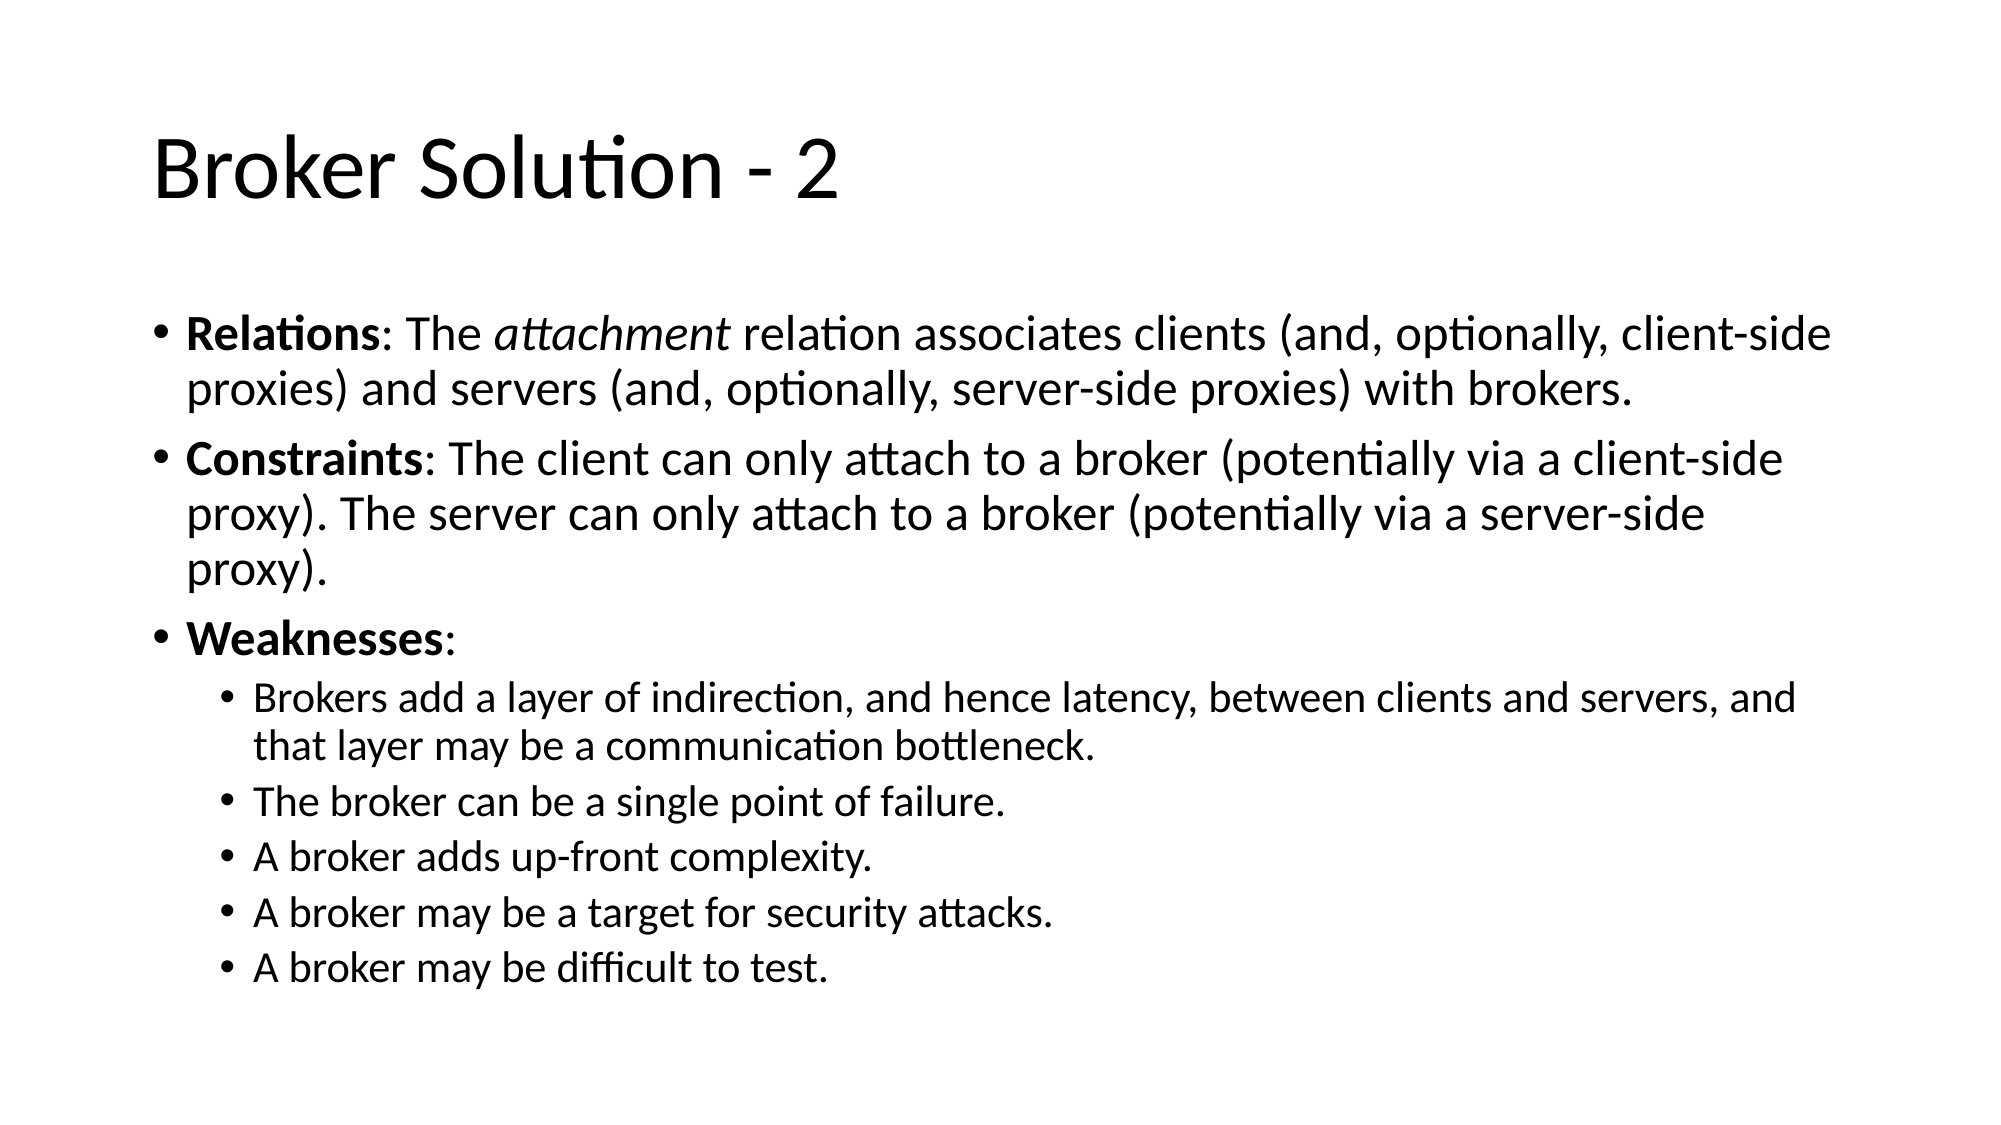

# Broker Solution - 2
Relations: The attachment relation associates clients (and, optionally, client-side proxies) and servers (and, optionally, server-side proxies) with brokers.
Constraints: The client can only attach to a broker (potentially via a client-side proxy). The server can only attach to a broker (potentially via a server-side proxy).
Weaknesses:
Brokers add a layer of indirection, and hence latency, between clients and servers, and that layer may be a communication bottleneck.
The broker can be a single point of failure.
A broker adds up-front complexity.
A broker may be a target for security attacks.
A broker may be difficult to test.